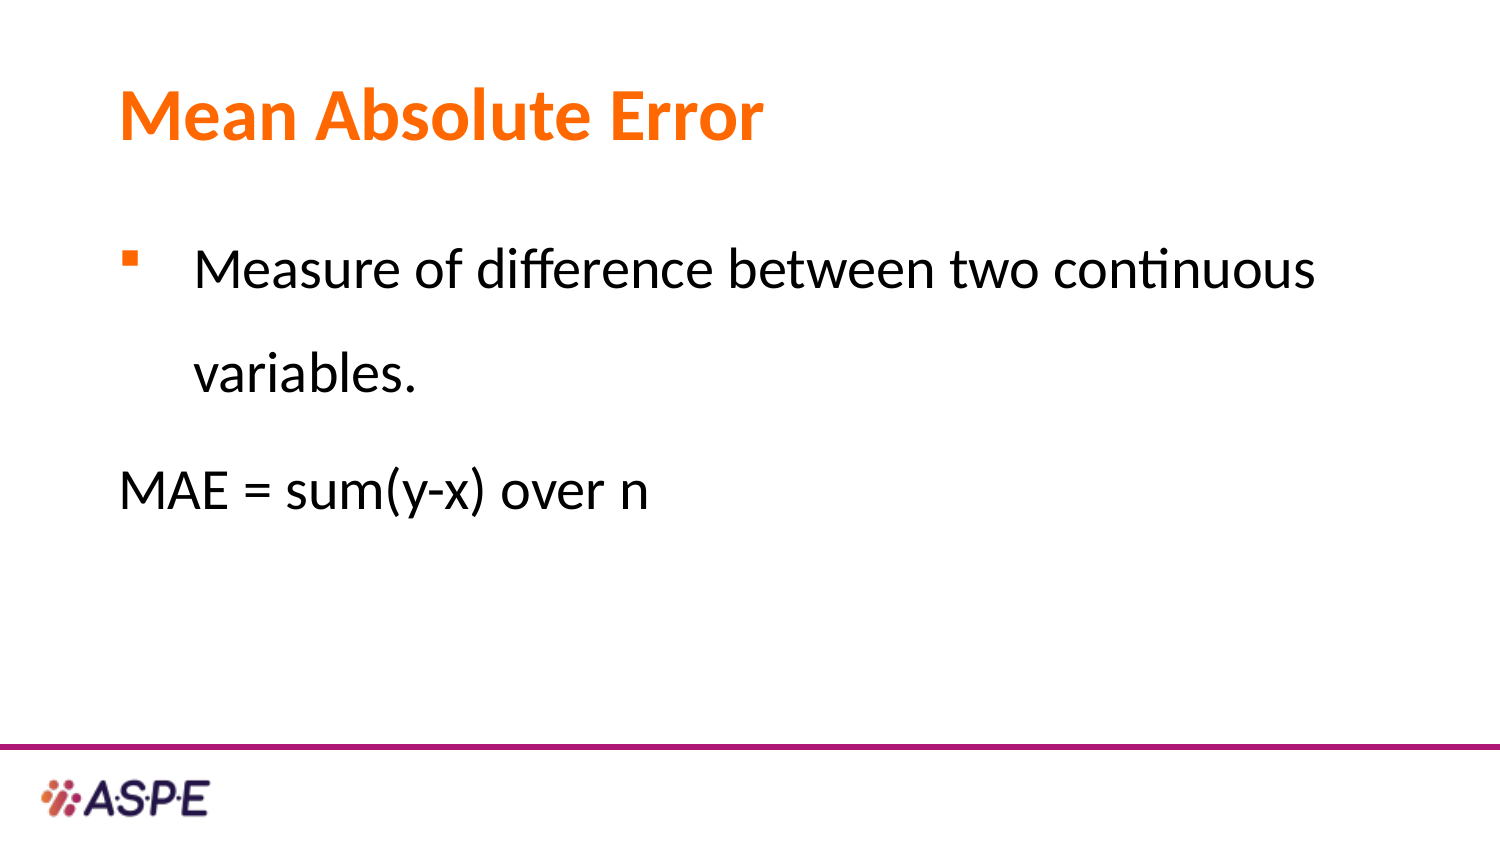

# Mean Absolute Error
Measure of difference between two continuous variables.
MAE = sum(y-x) over n